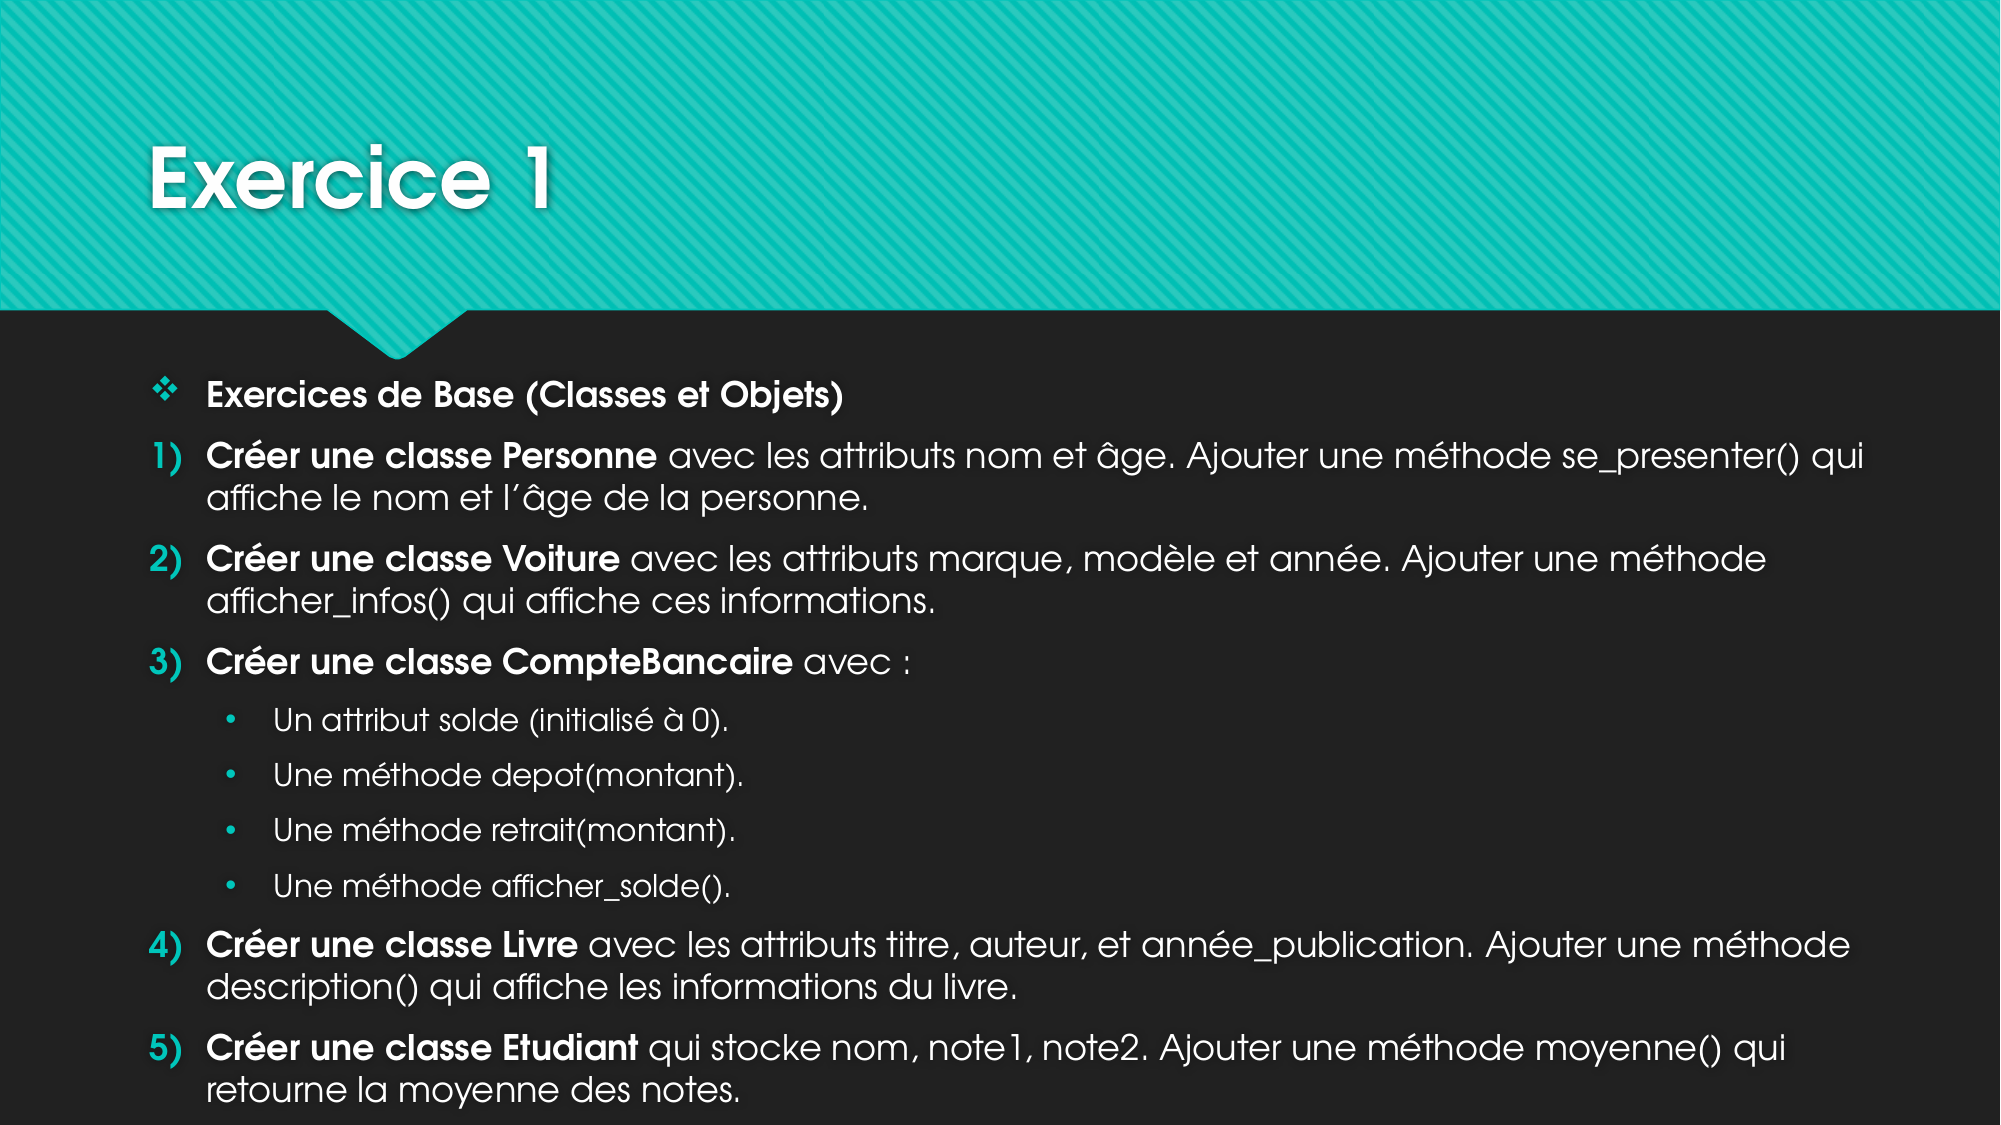

# Exercice 1
Exercices de Base (Classes et Objets)
Créer une classe Personne avec les attributs nom et âge. Ajouter une méthode se_presenter() qui affiche le nom et l’âge de la personne.
Créer une classe Voiture avec les attributs marque, modèle et année. Ajouter une méthode afficher_infos() qui affiche ces informations.
Créer une classe CompteBancaire avec :
Un attribut solde (initialisé à 0).
Une méthode depot(montant).
Une méthode retrait(montant).
Une méthode afficher_solde().
Créer une classe Livre avec les attributs titre, auteur, et année_publication. Ajouter une méthode description() qui affiche les informations du livre.
Créer une classe Etudiant qui stocke nom, note1, note2. Ajouter une méthode moyenne() qui retourne la moyenne des notes.